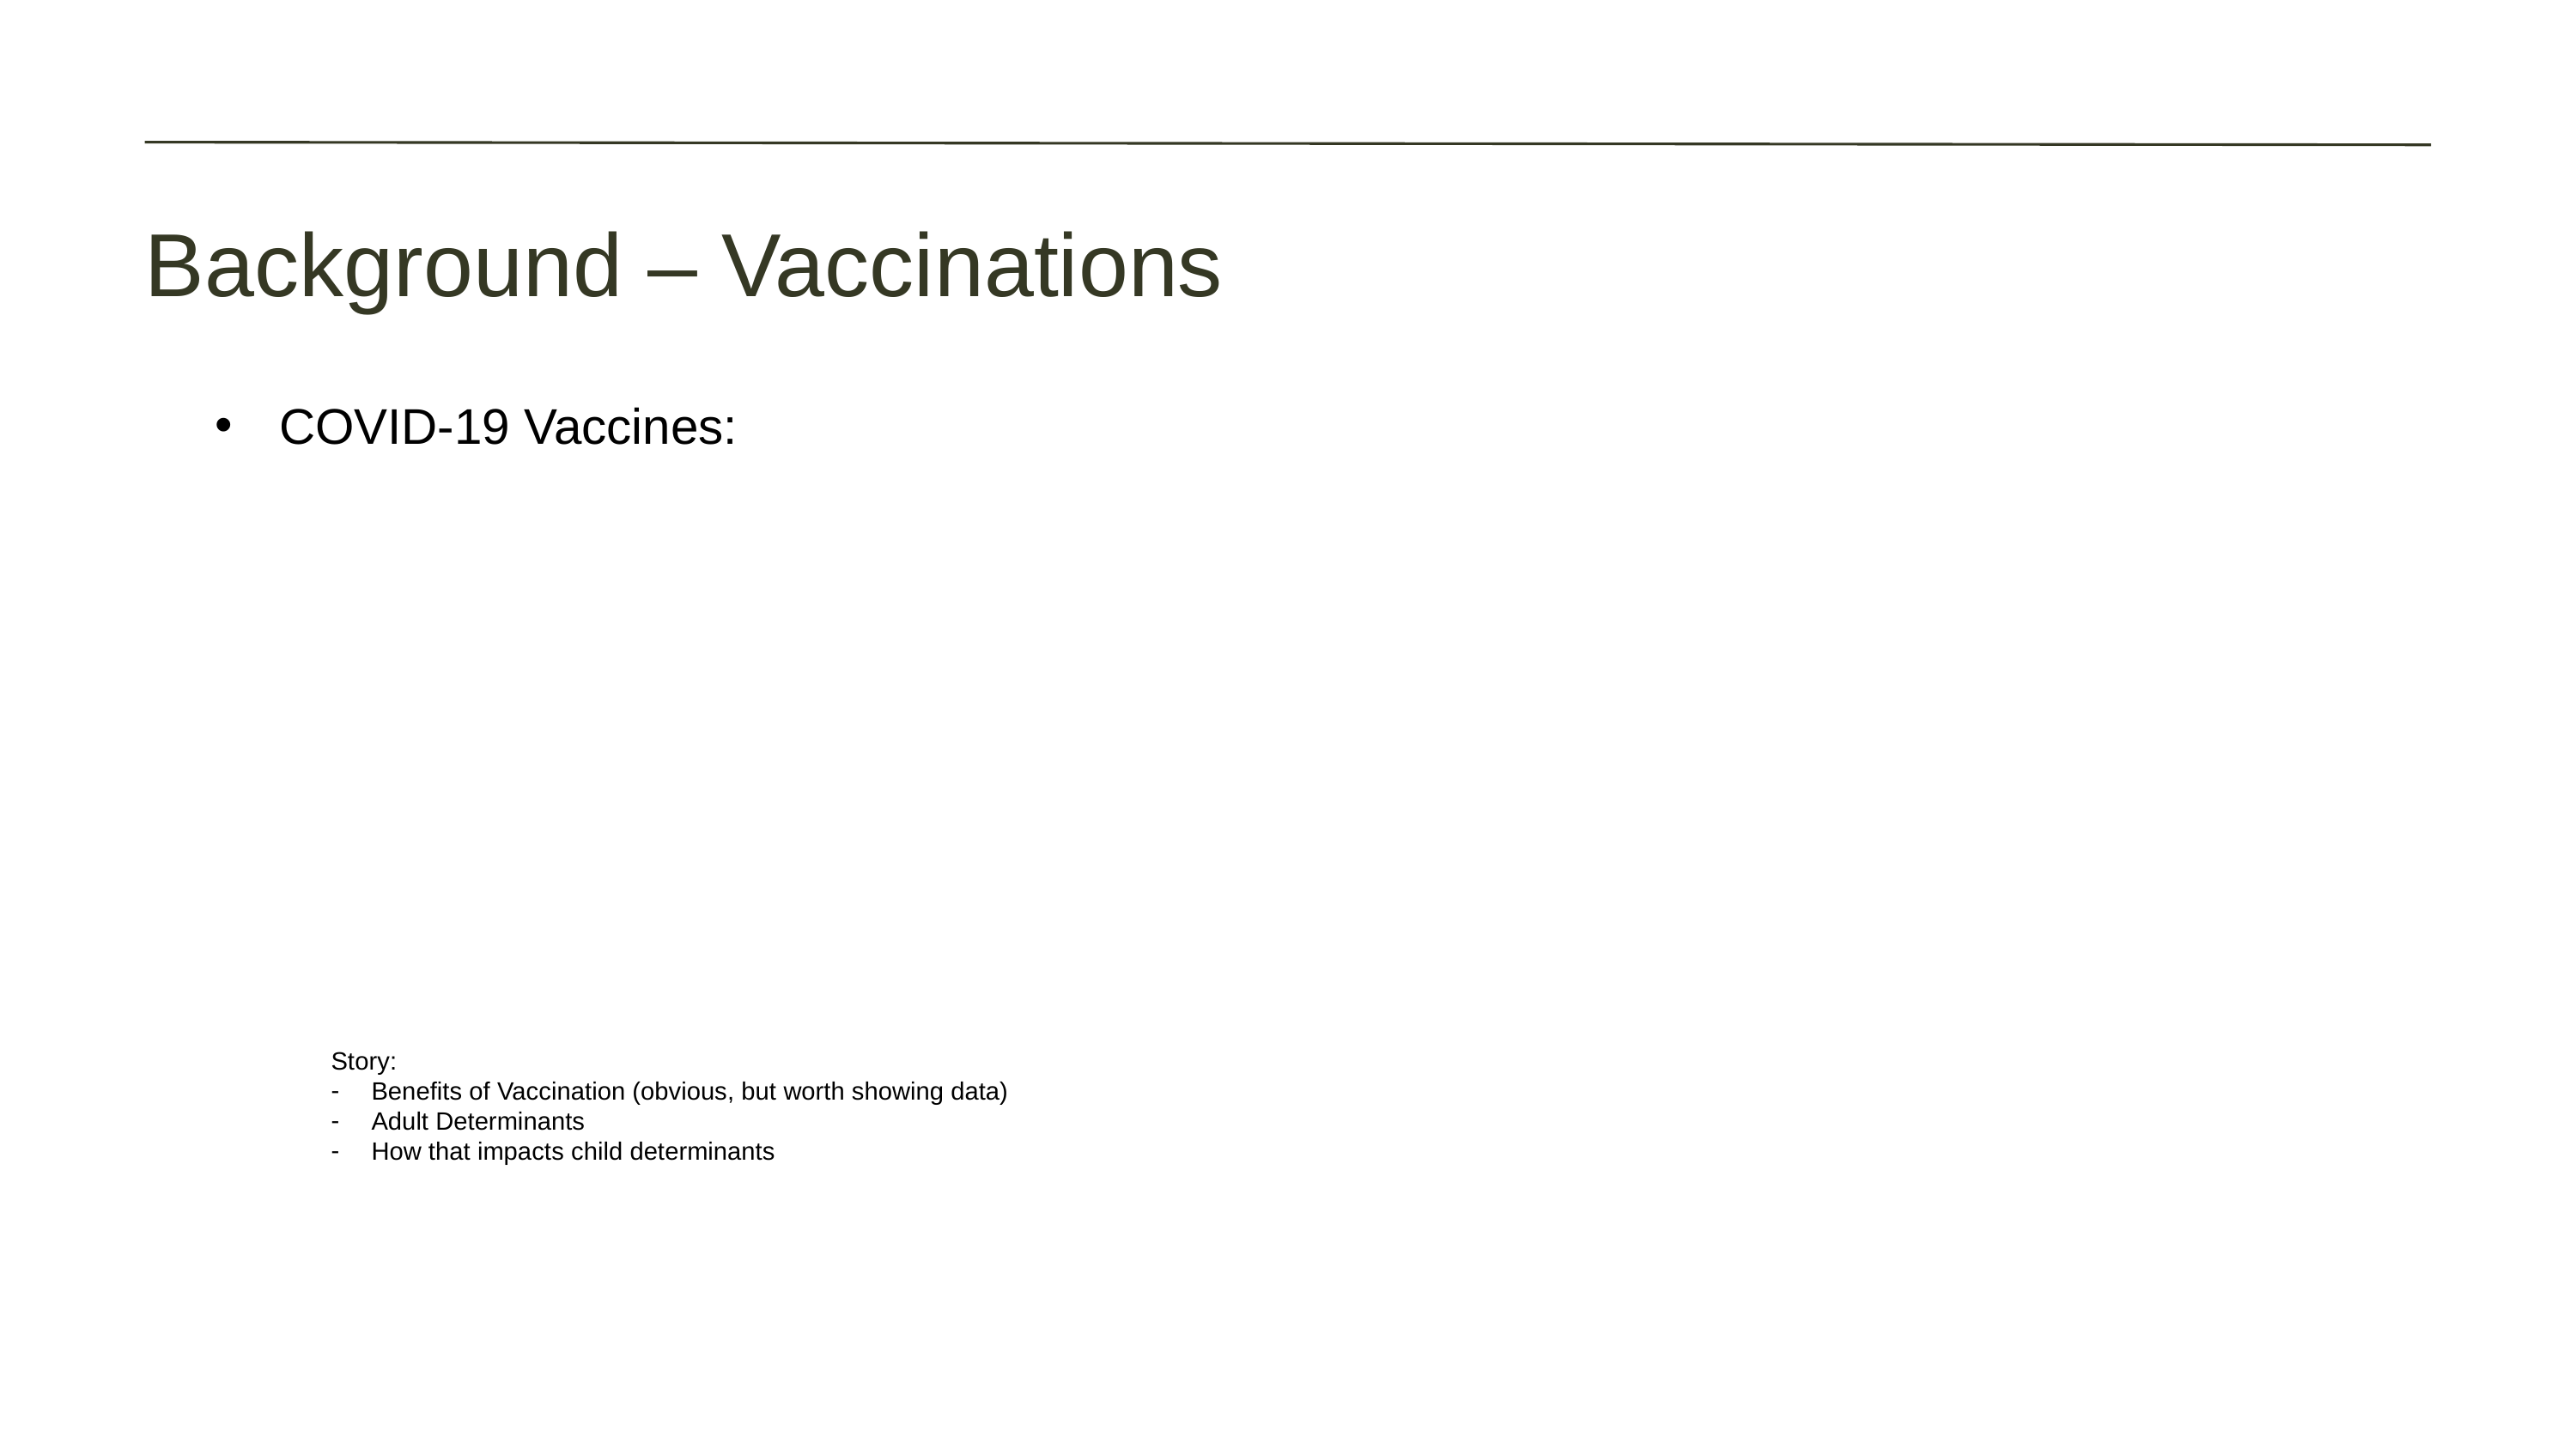

Background – Vaccinations
COVID-19 Vaccines:

Story:
Benefits of Vaccination (obvious, but worth showing data)
Adult Determinants
How that impacts child determinants